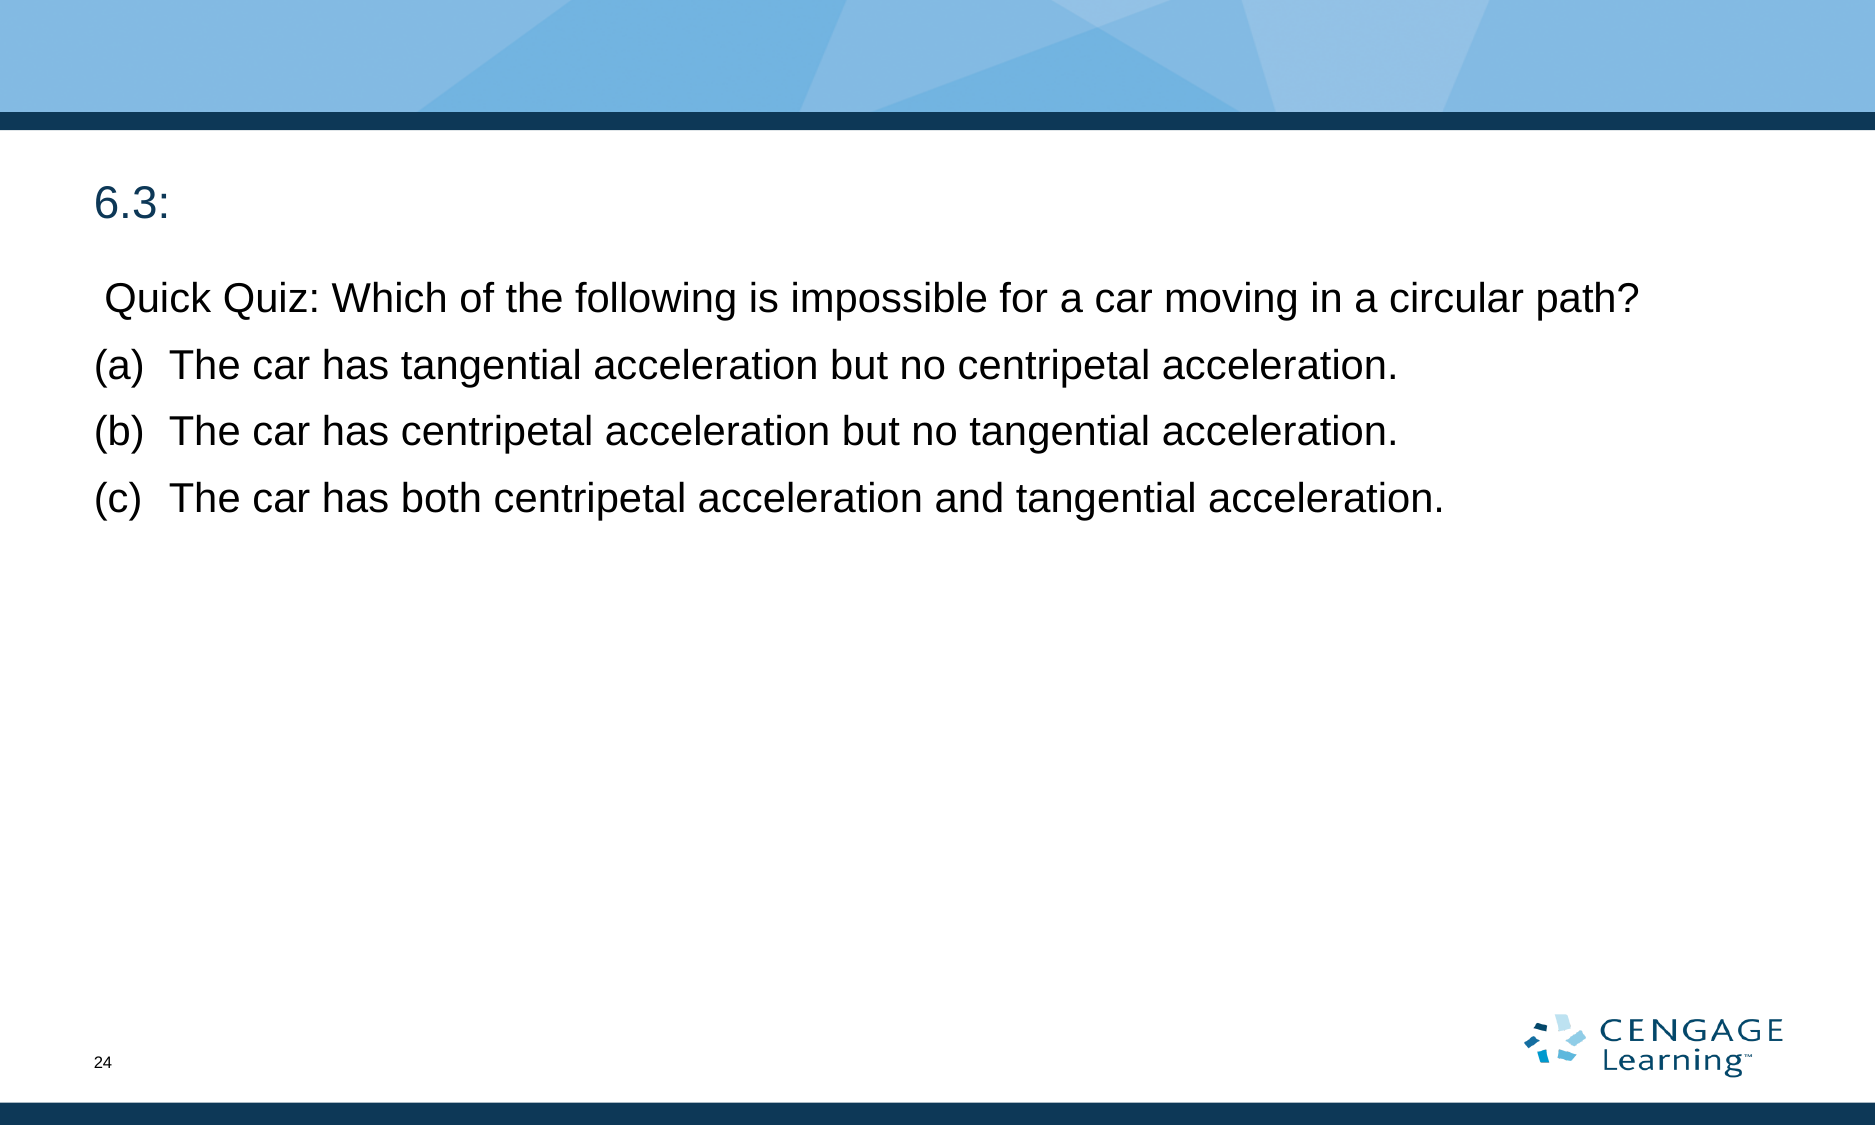

# 6.3:
 Quick Quiz: Which of the following is impossible for a car moving in a circular path?
The car has tangential acceleration but no centripetal acceleration.
The car has centripetal acceleration but no tangential acceleration.
The car has both centripetal acceleration and tangential acceleration.

24